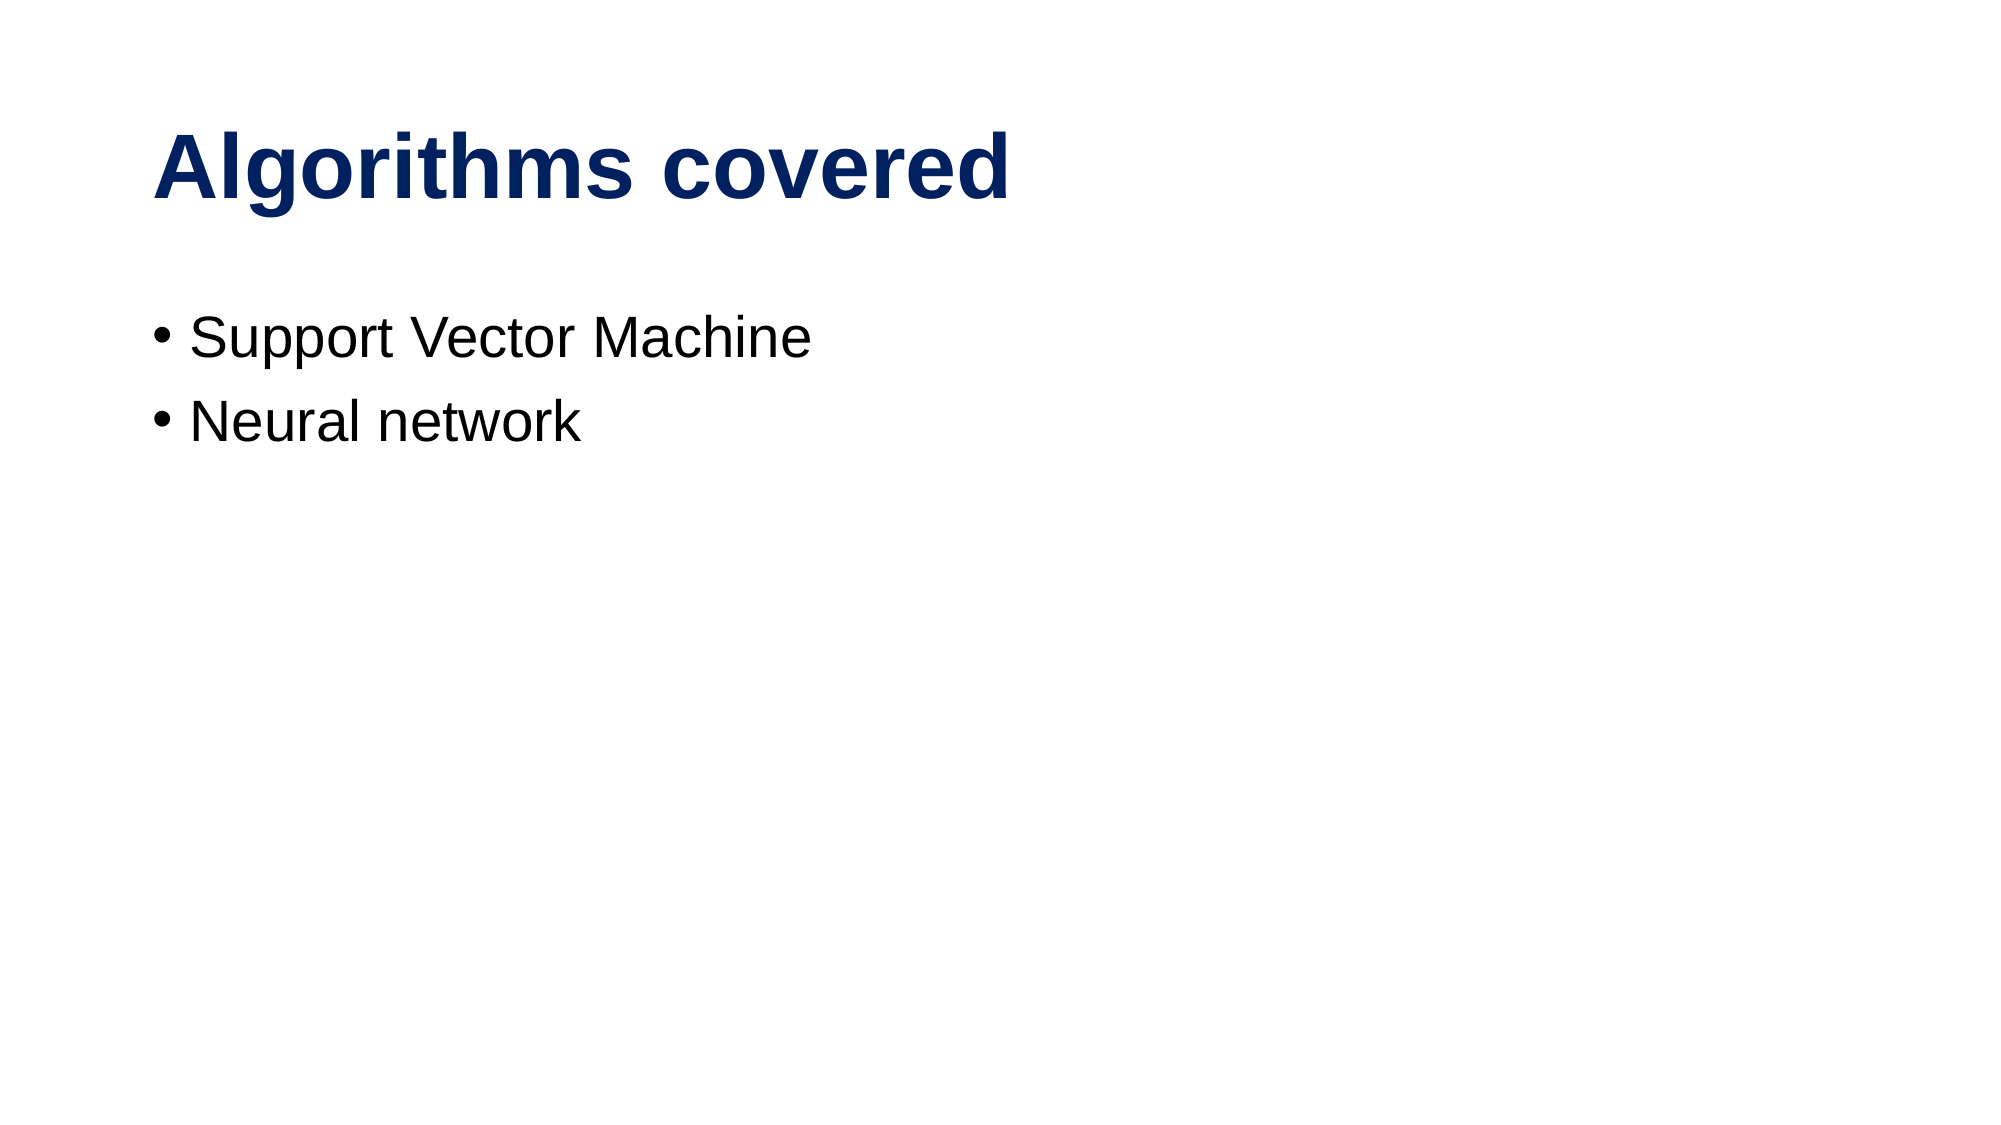

# Algorithms covered
Support Vector Machine
Neural network